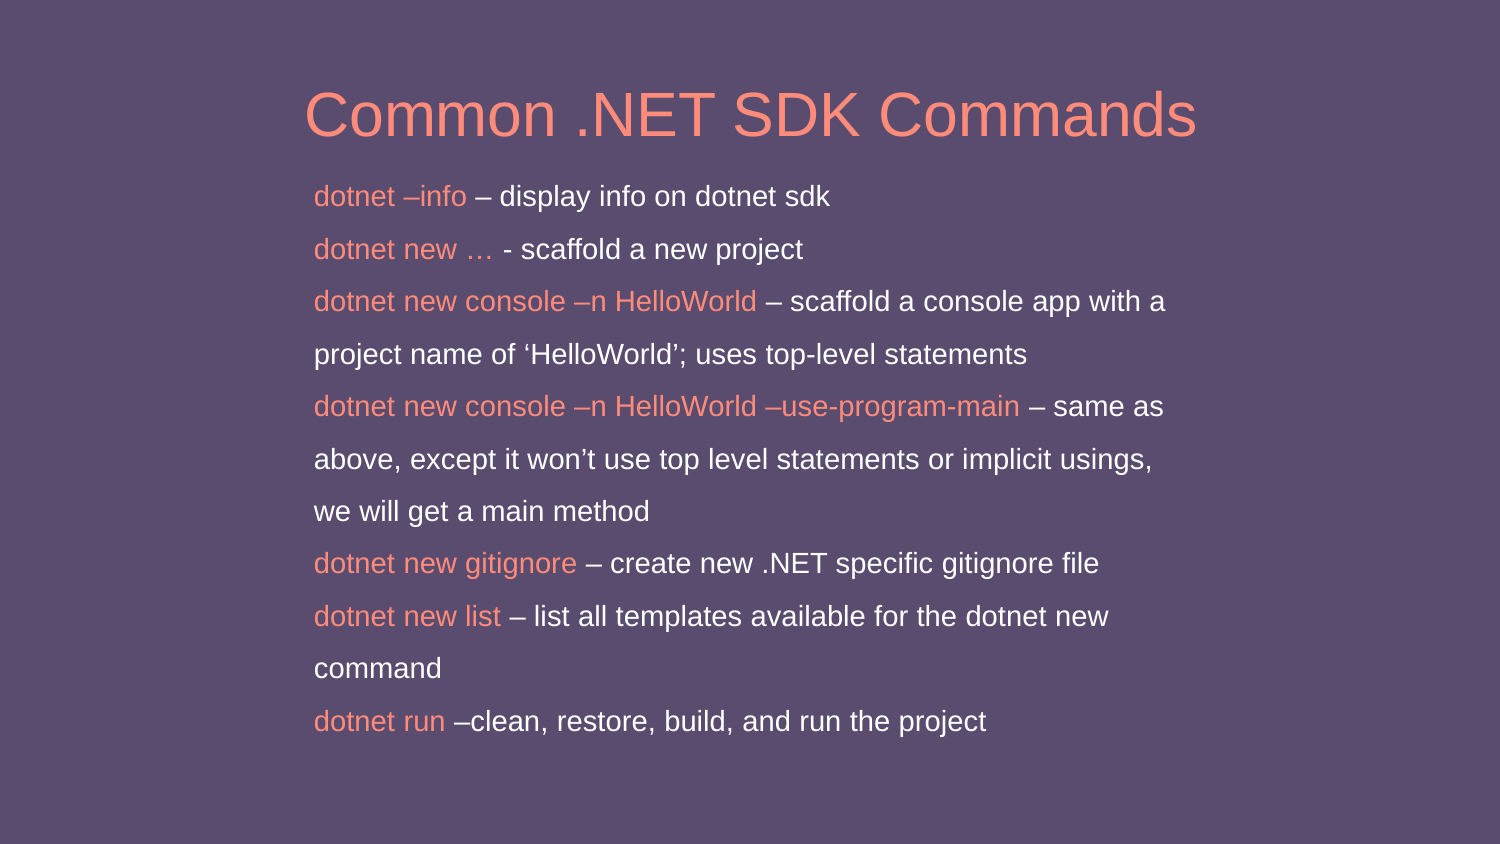

# Common .NET SDK Commands
dotnet –info – display info on dotnet sdk
dotnet new … - scaffold a new project
dotnet new console –n HelloWorld – scaffold a console app with a project name of ‘HelloWorld’; uses top-level statements
dotnet new console –n HelloWorld –use-program-main – same as above, except it won’t use top level statements or implicit usings, we will get a main method
dotnet new gitignore – create new .NET specific gitignore file
dotnet new list – list all templates available for the dotnet new command
dotnet run –clean, restore, build, and run the project